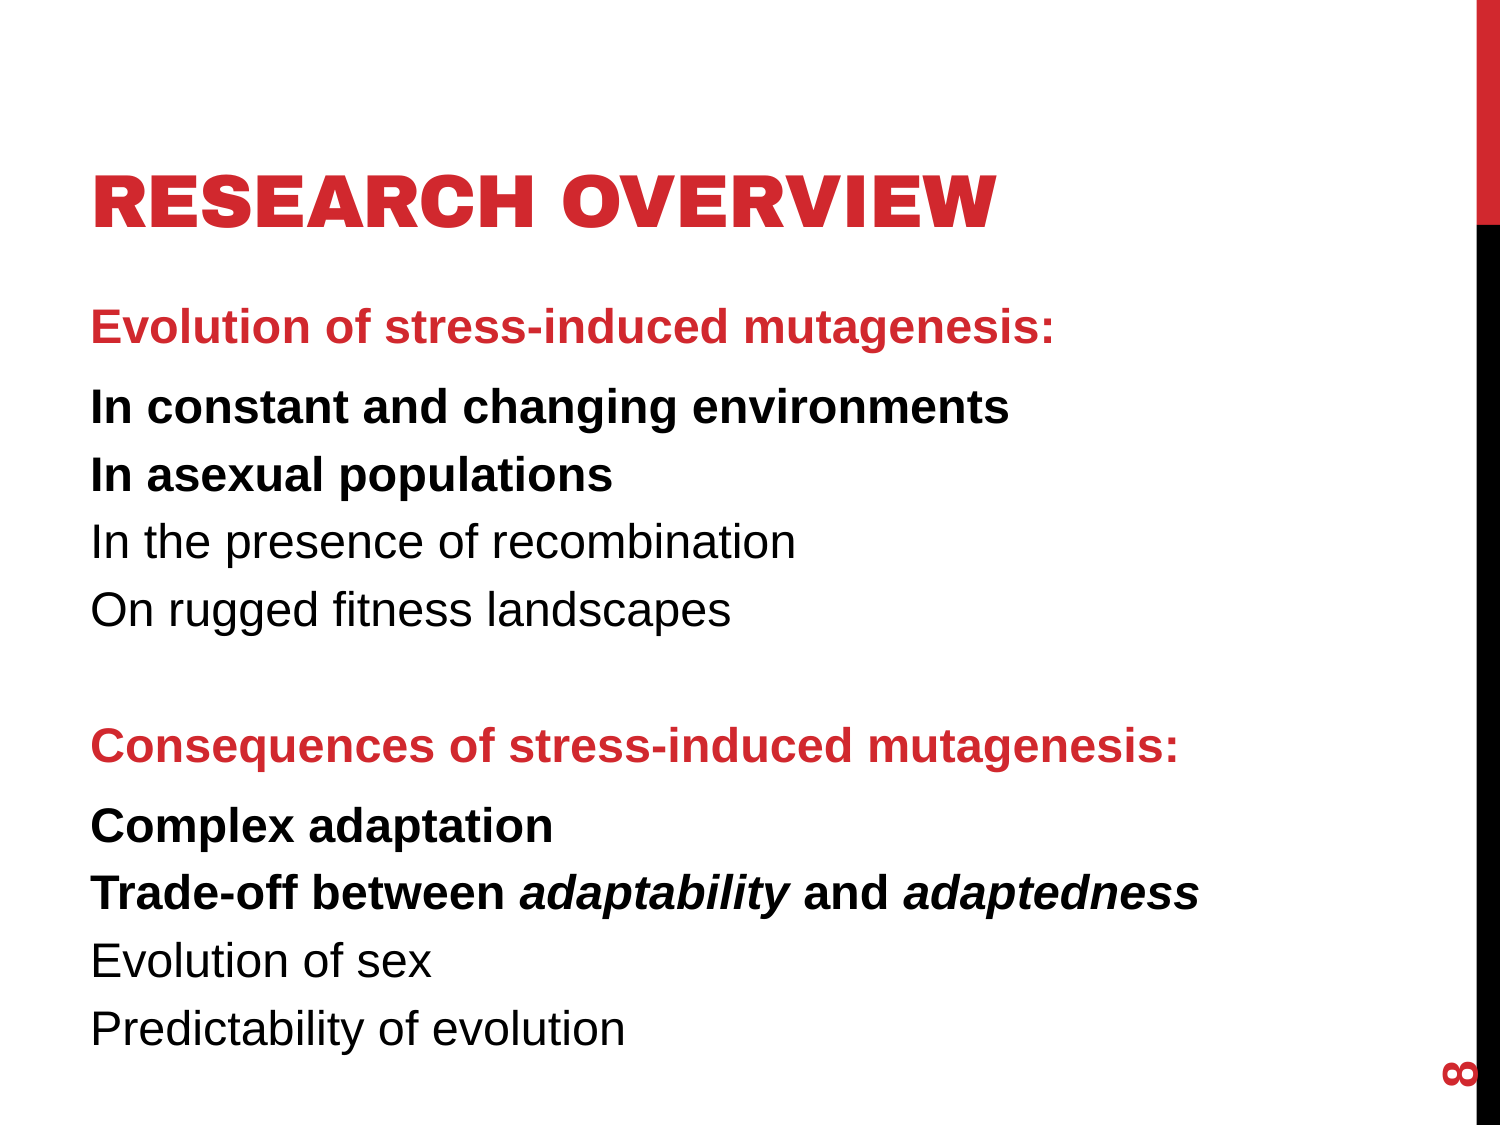

# Research Overview
Evolution of stress-induced mutagenesis:
In constant and changing environments
In asexual populations
In the presence of recombination
On rugged fitness landscapes

Consequences of stress-induced mutagenesis:
Complex adaptation
Trade-off between adaptability and adaptedness
Evolution of sex
Predictability of evolution
8